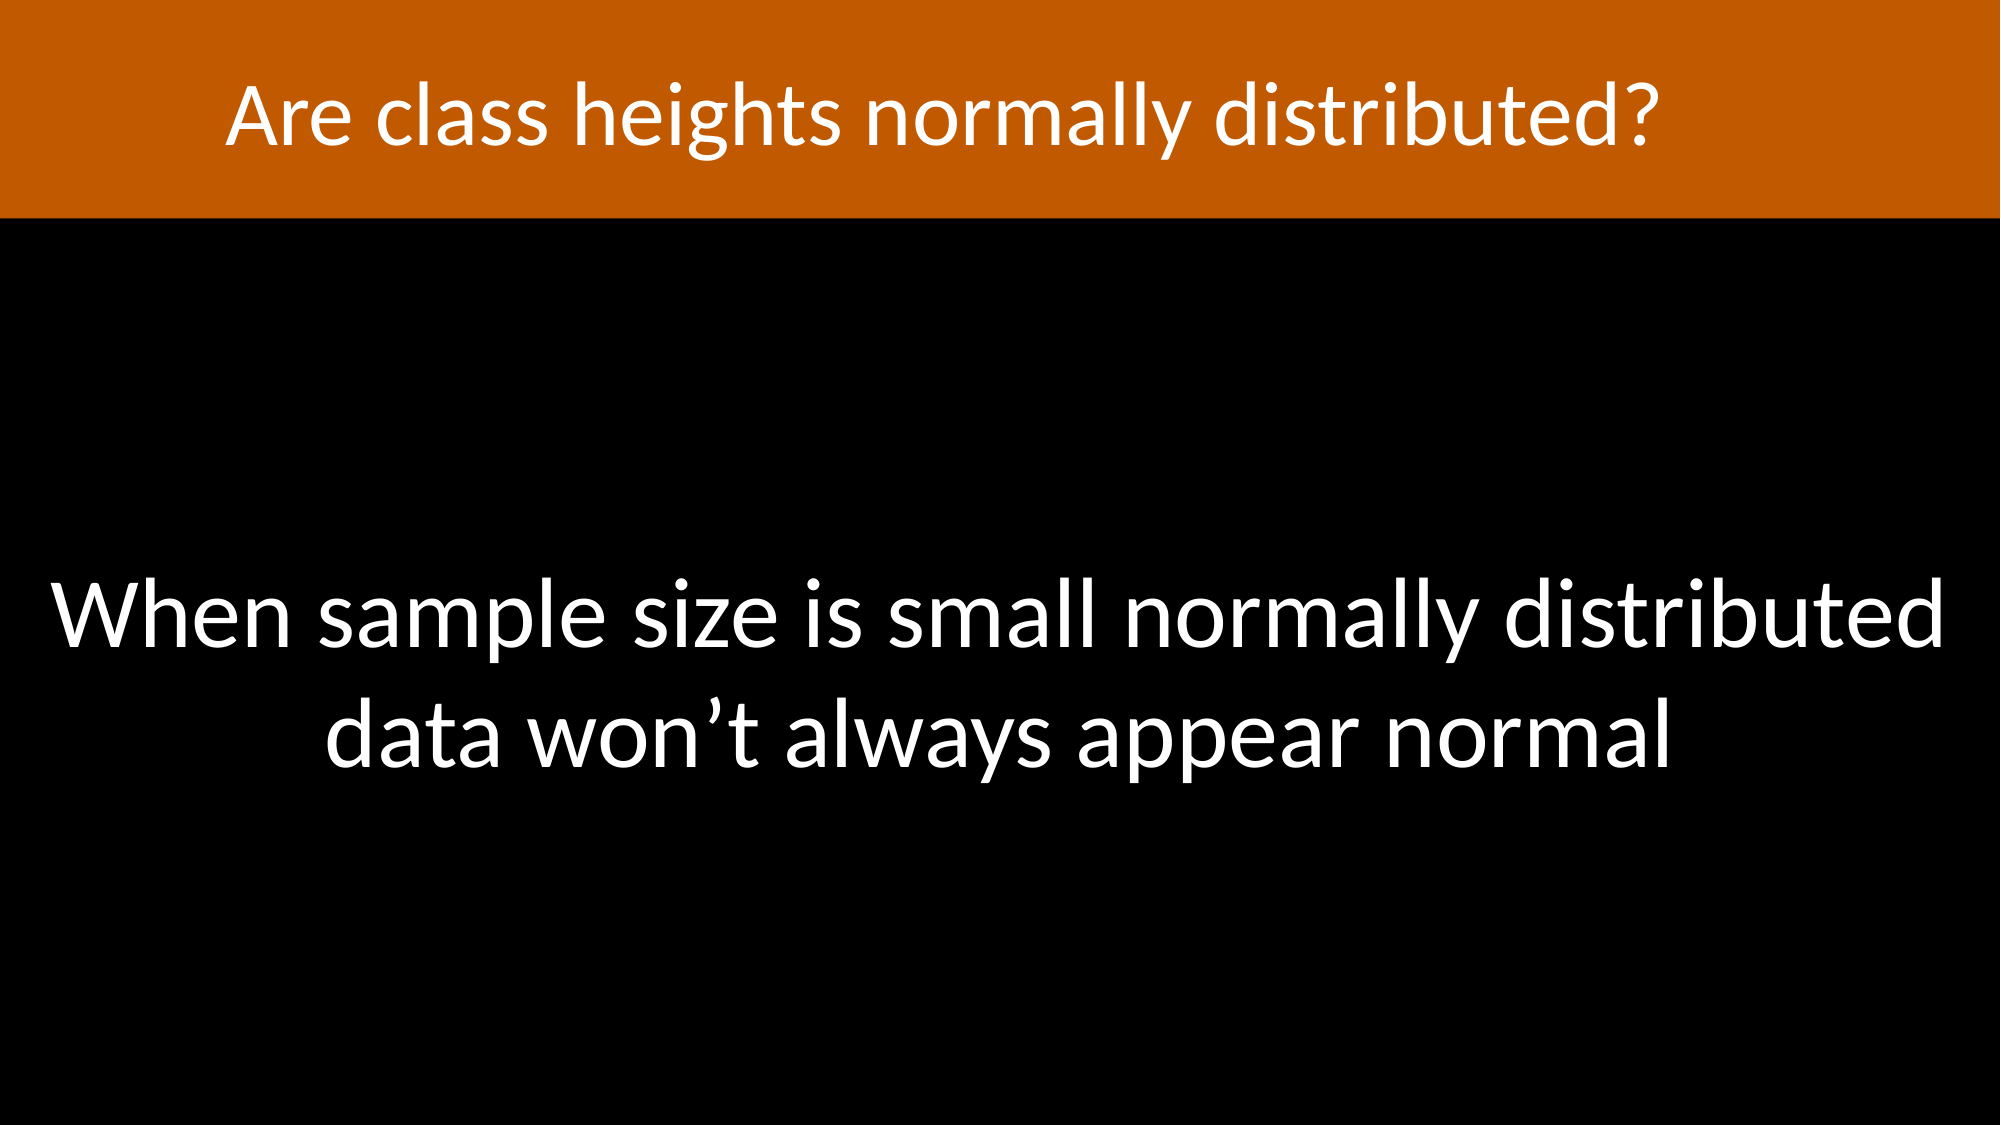

Are class heights normally distributed?
When sample size is small normally distributed data won’t always appear normal